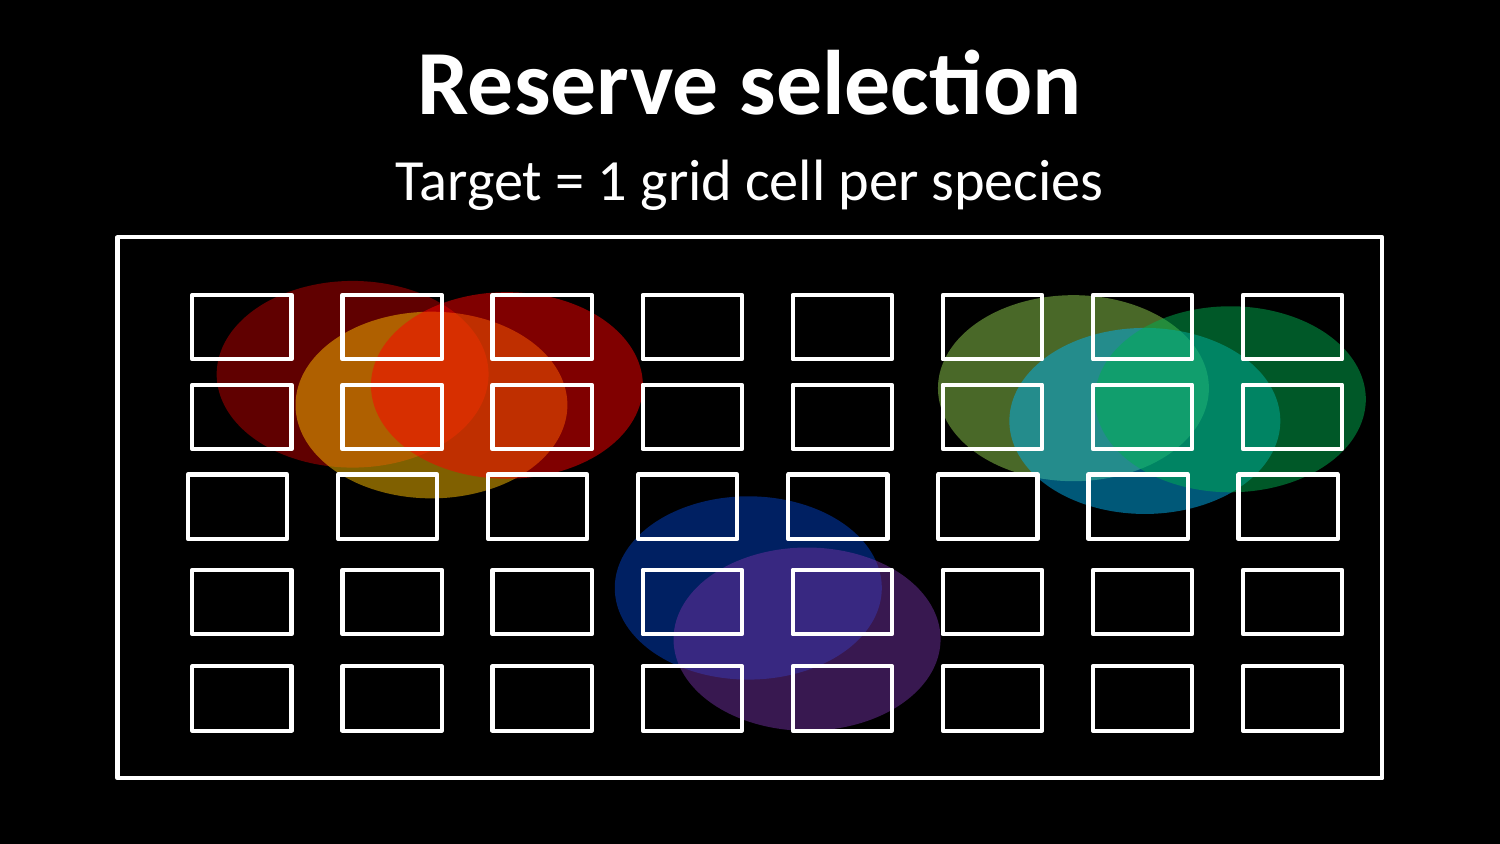

# Reserve selection
Target = 1 grid cell per species